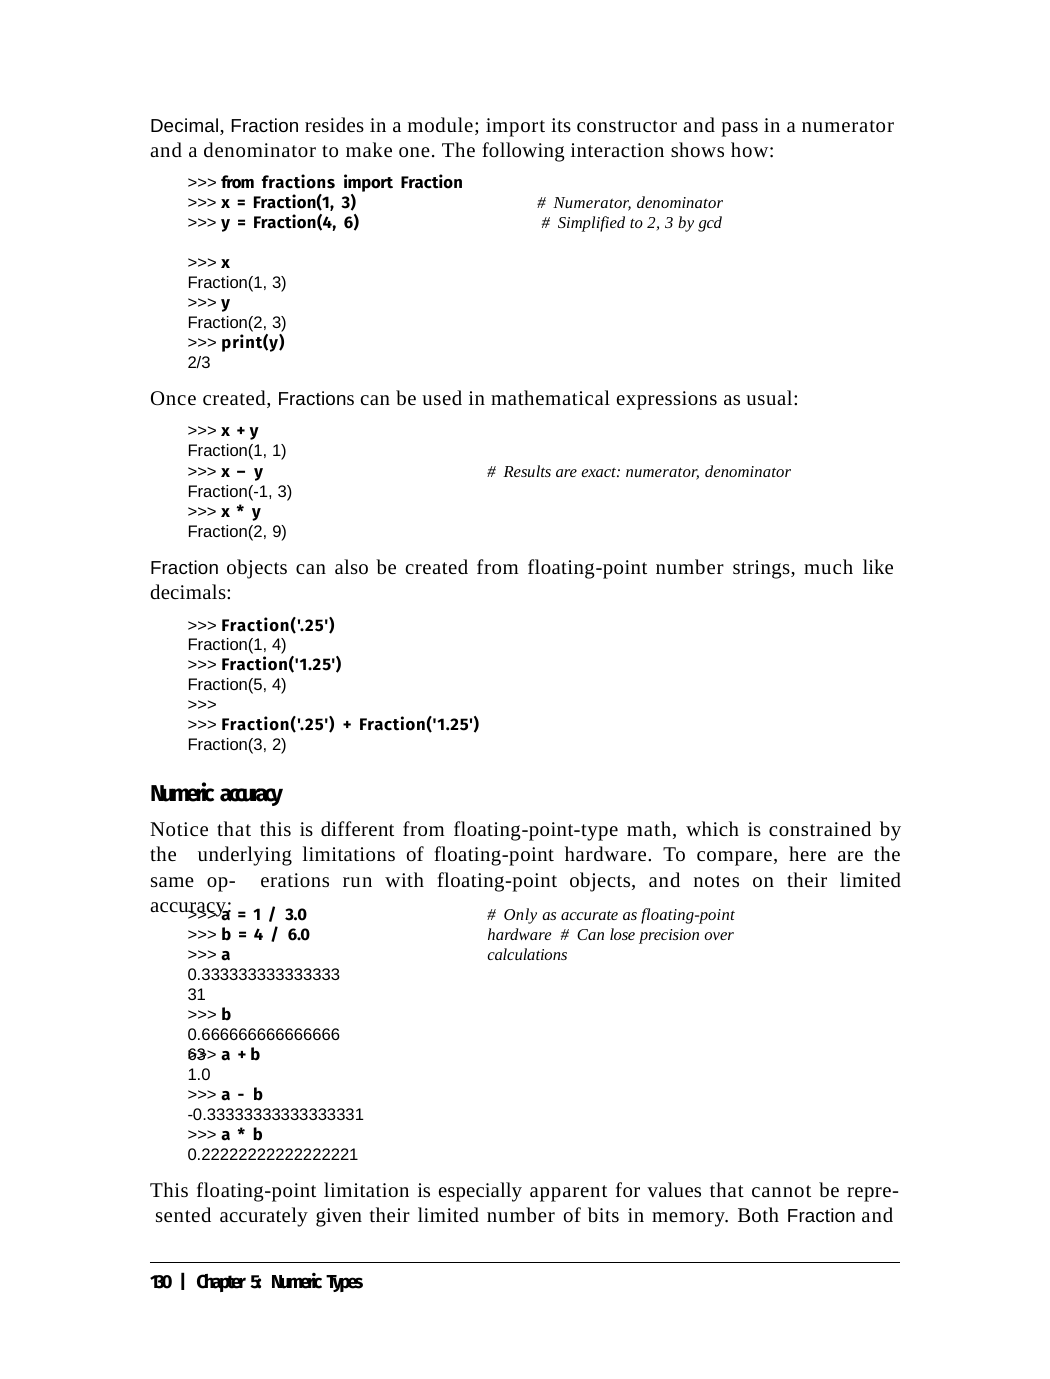

Decimal, Fraction resides in a module; import its constructor and pass in a numerator  and a denominator to make one. The following interaction shows how:
>>> from fractions import Fraction
>>> x = Fraction(1, 3)
>>> y = Fraction(4, 6)
# Numerator, denominator  # Simplified to 2, 3 by gcd
>>> x
Fraction(1, 3)
>>> y
Fraction(2, 3)
>>> print(y)
2/3
Once created, Fractions can be used in mathematical expressions as usual:
>>> x + y
Fraction(1, 1)
>>> x – y
Fraction(-1, 3)
>>> x * y
Fraction(2, 9)
# Results are exact: numerator, denominator
Fraction objects can also be created from floating-point number strings, much like  decimals:
>>> Fraction('.25')
Fraction(1, 4)
>>> Fraction('1.25')
Fraction(5, 4)
>>>
>>> Fraction('.25') + Fraction('1.25')
Fraction(3, 2)

Numeric accuracy
Notice that this is different from floating-point-type math, which is constrained by the  underlying limitations of floating-point hardware. To compare, here are the same op-  erations run with floating-point objects, and notes on their limited accuracy:
>>> a = 1 / 3.0
>>> b = 4 / 6.0
>>> a
0.33333333333333331
>>> b
0.66666666666666663
# Only as accurate as floating-point hardware  # Can lose precision over calculations
>>> a + b
1.0
>>> a - b
-0.33333333333333331
>>> a * b
0.22222222222222221
This floating-point limitation is especially apparent for values that cannot be repre-  sented accurately given their limited number of bits in memory. Both Fraction and

130  |  Chapter 5:  Numeric Types